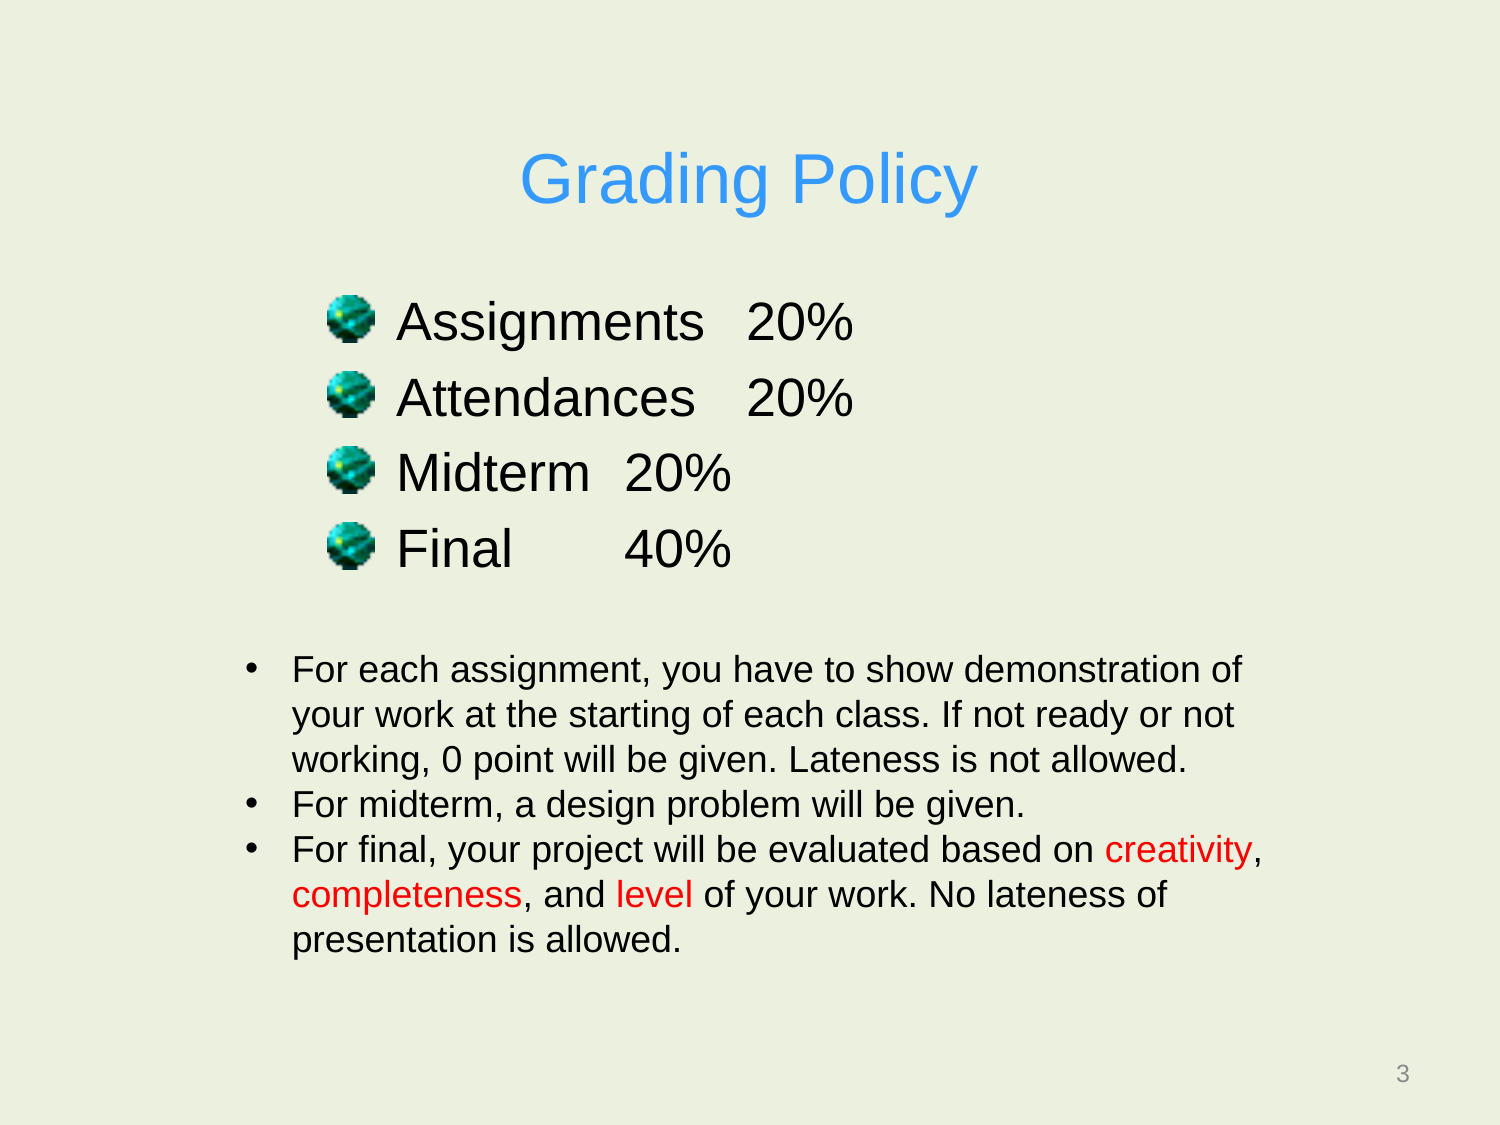

# Grading Policy
 Assignments 		20%
 Attendances		20%
 Midterm			20%
 Final			40%

For each assignment, you have to show demonstration of your work at the starting of each class. If not ready or not working, 0 point will be given. Lateness is not allowed.
For midterm, a design problem will be given.
For final, your project will be evaluated based on creativity, completeness, and level of your work. No lateness of presentation is allowed.
3